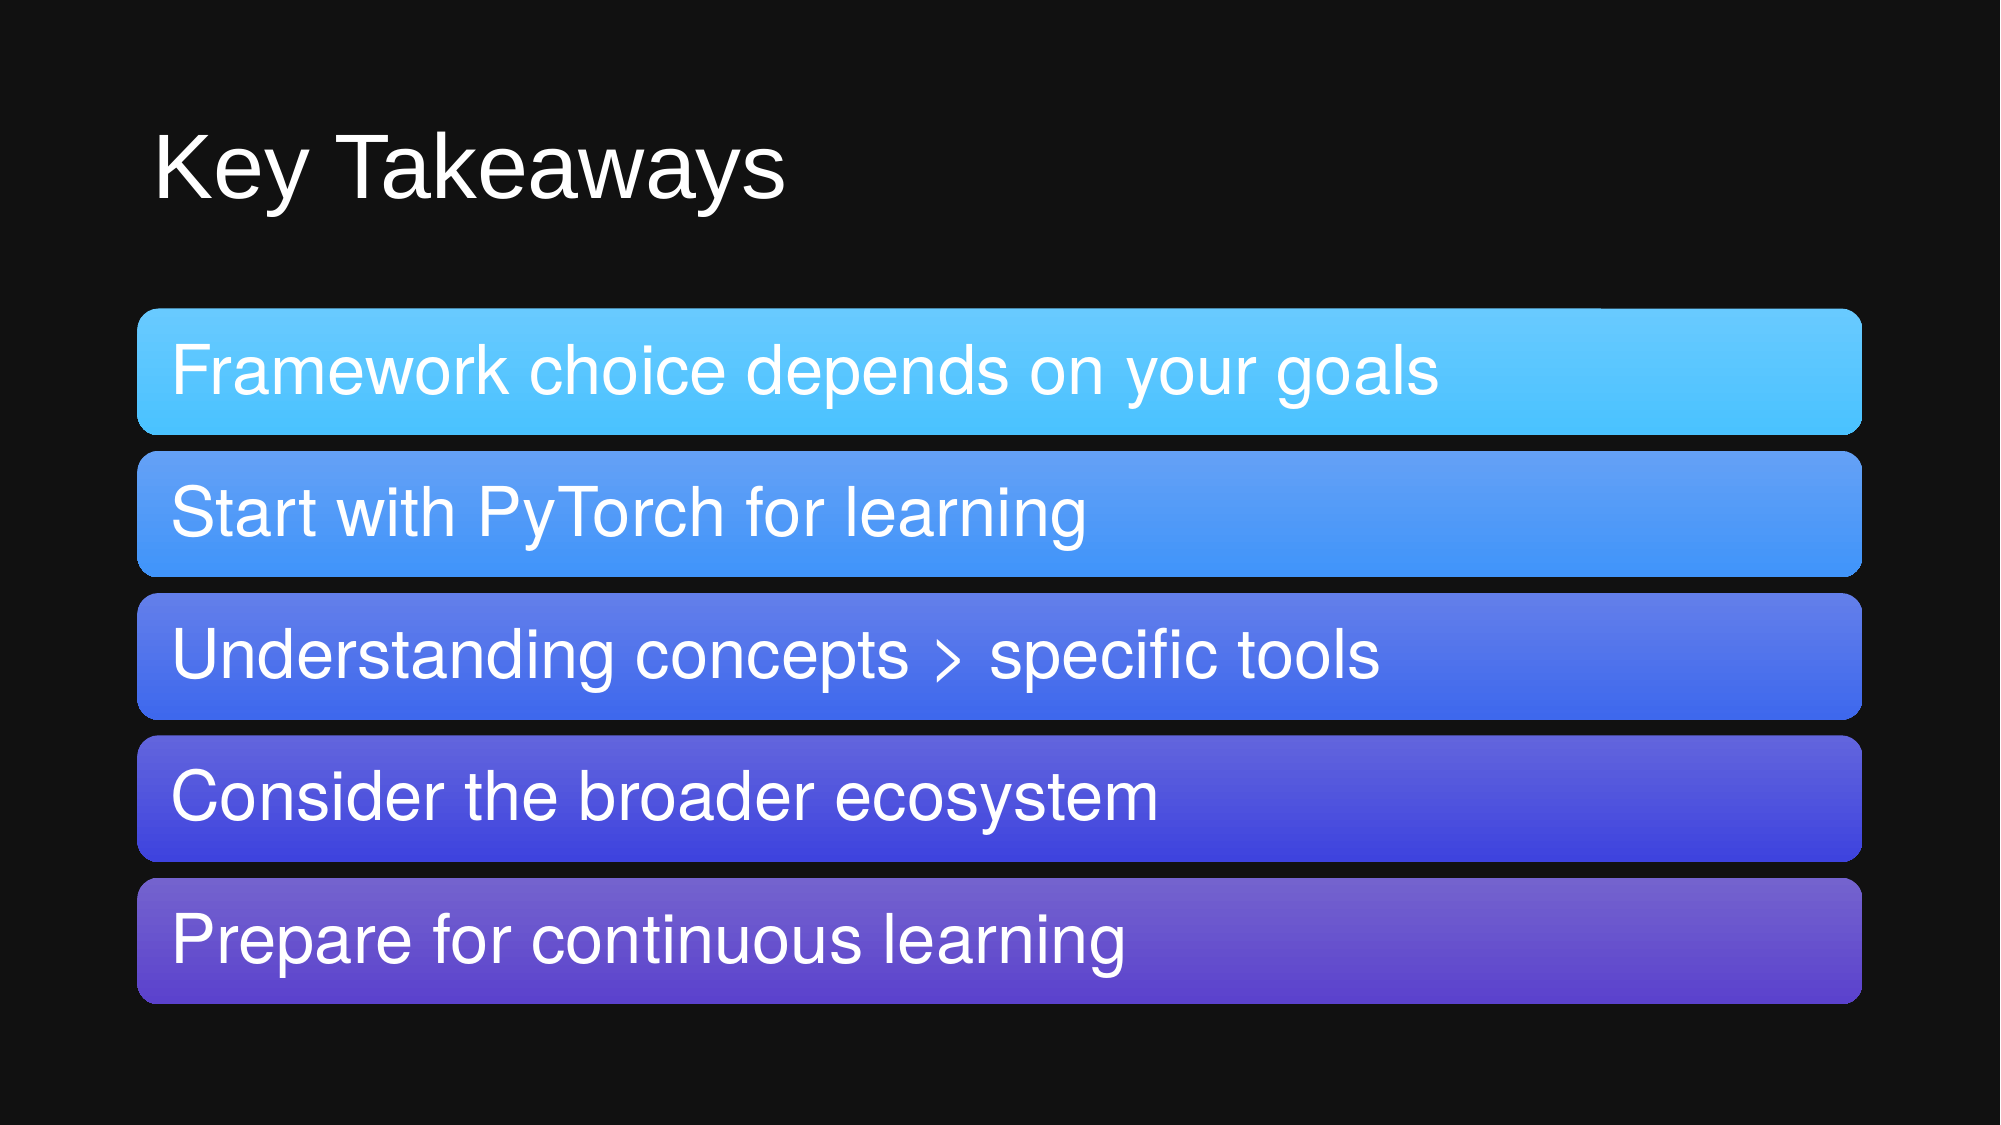

# Key Takeaways
Framework choice depends on your goals
Start with PyTorch for learning
Understanding concepts > specific tools
Consider the broader ecosystem
Prepare for continuous learning